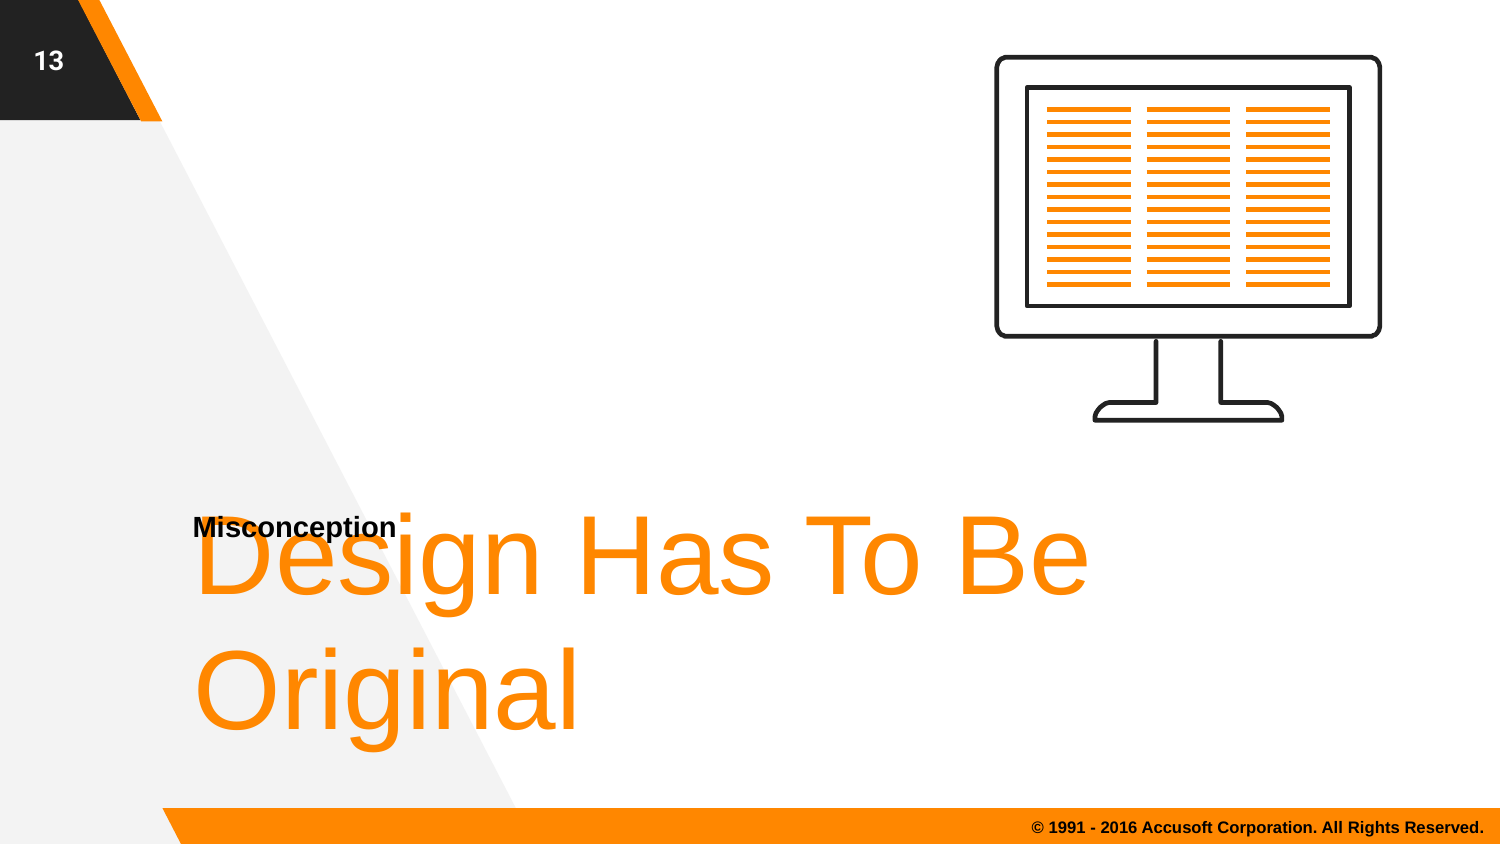

13

Misconception
Design Has To Be Original